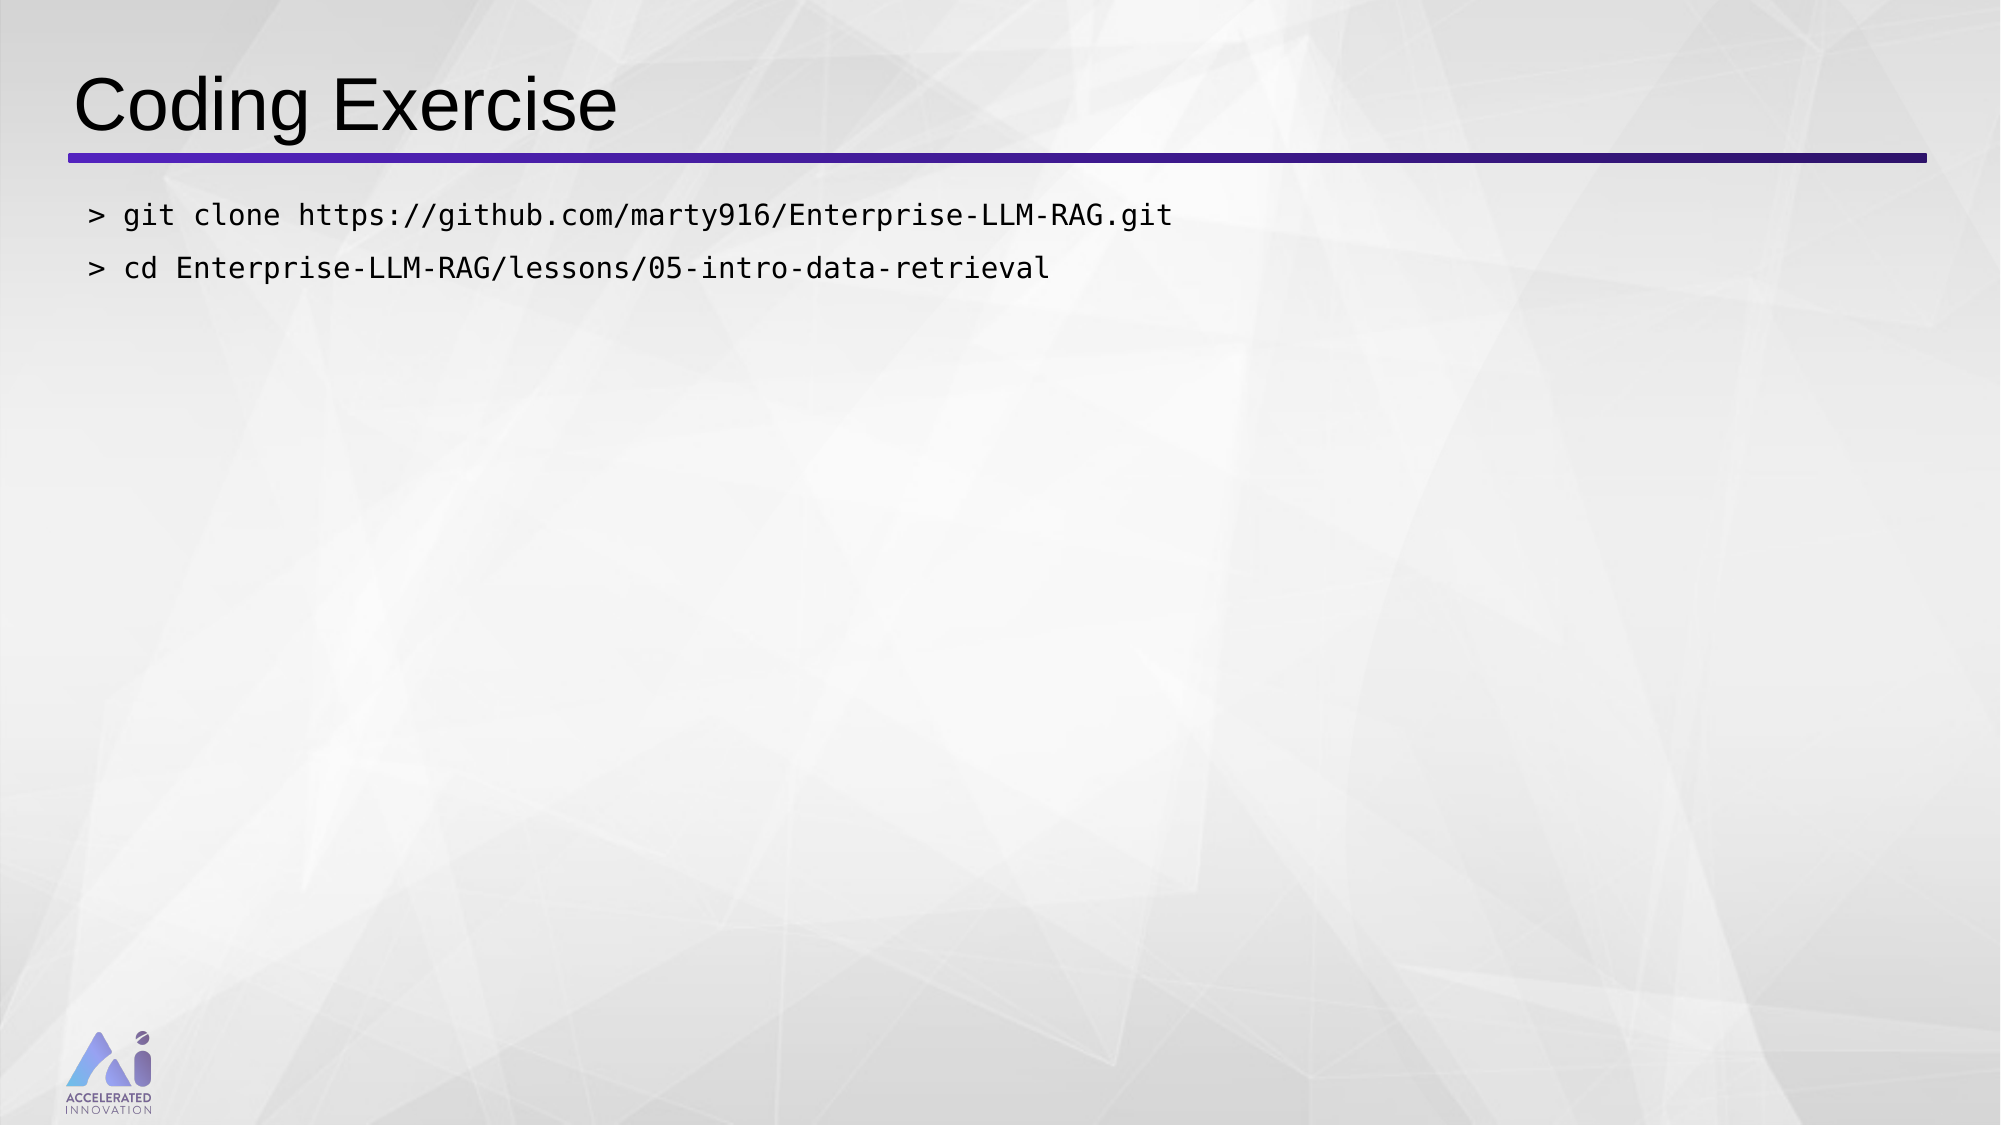

# Coding Exercise
> git clone https://github.com/marty916/Enterprise-LLM-RAG.git
> cd Enterprise-LLM-RAG/lessons/05-intro-data-retrieval